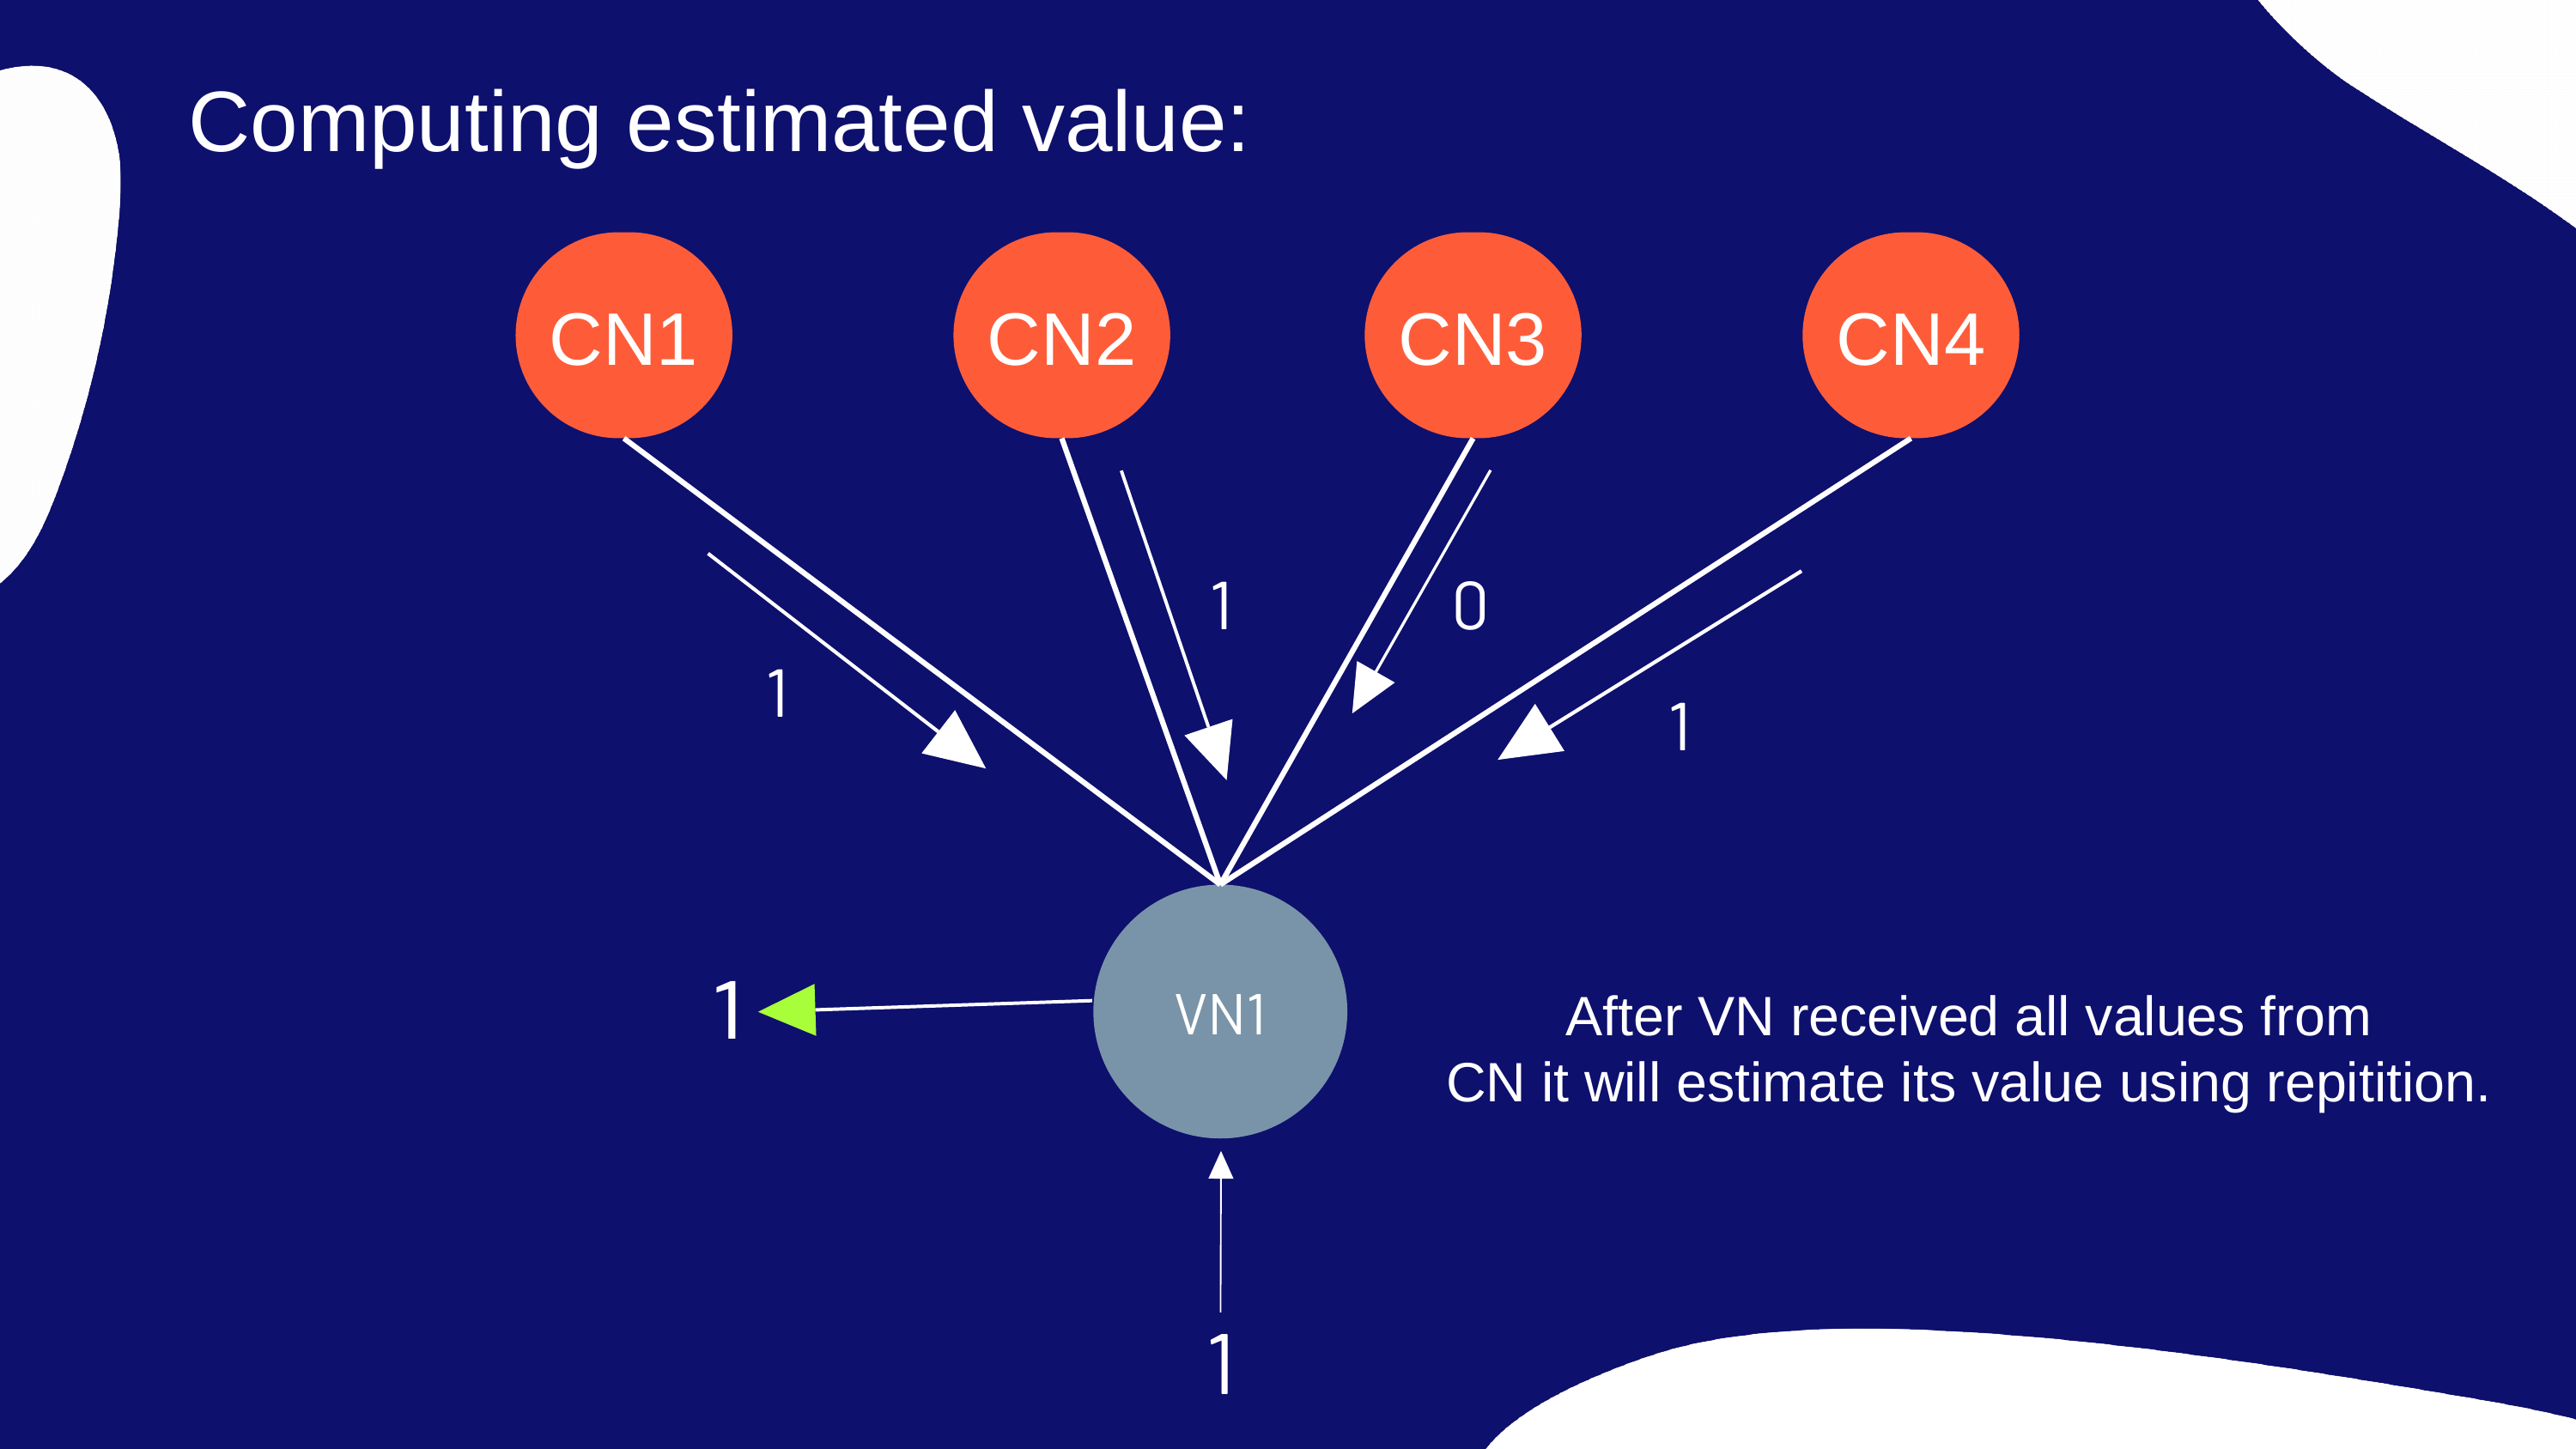

Computing estimated value:

CN1
CN2
CN3
CN4

1
0
1
1

1
VN1
After VN received all values from
CN it will estimate its value using repitition.

1